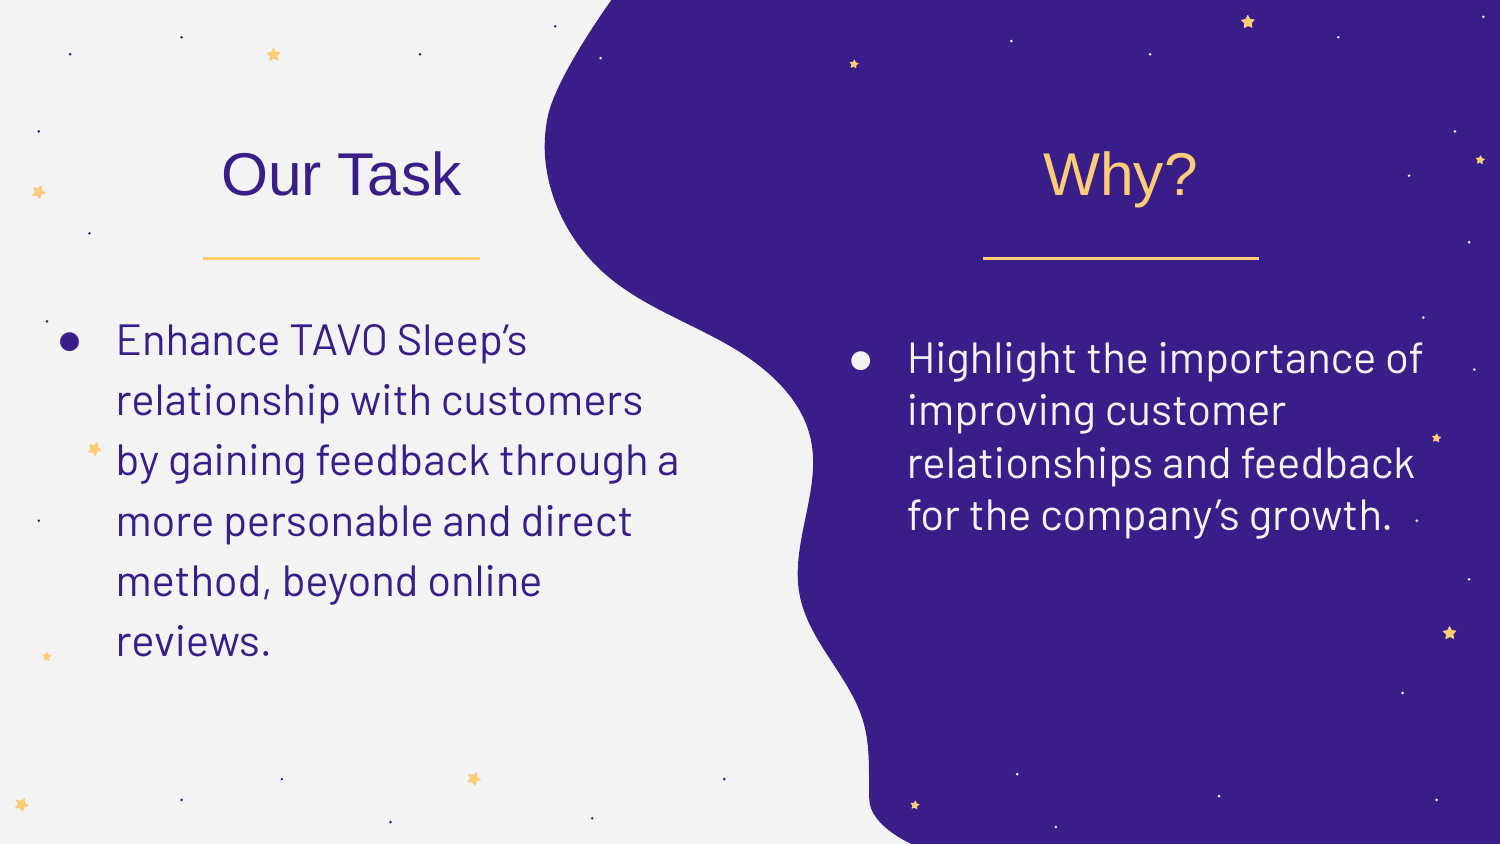

Why?
Our Task
Enhance TAVO Sleep’s relationship with customers by gaining feedback through a more personable and direct method, beyond online reviews.

Highlight the importance of improving customer relationships and feedback for the company’s growth.